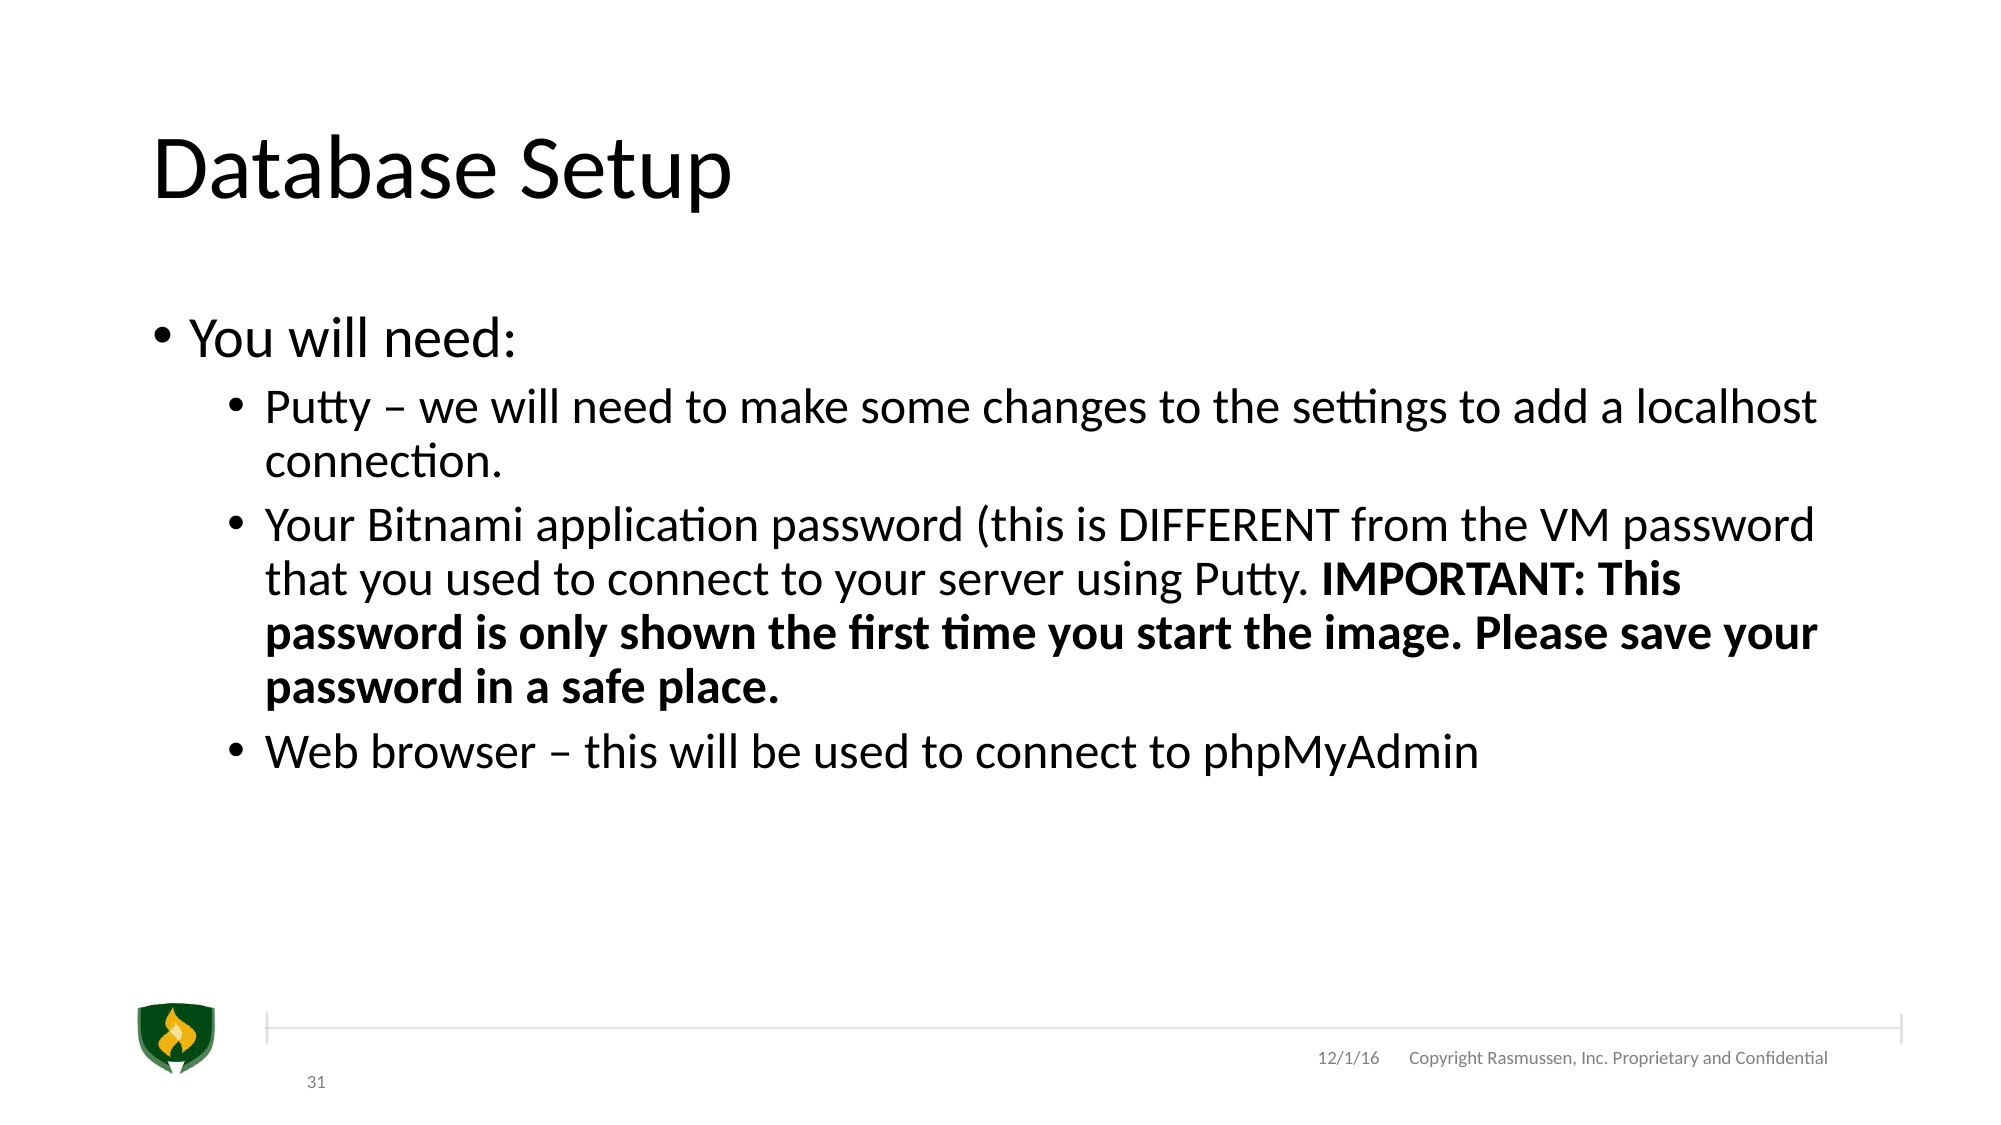

# Database Setup
You will need:
Putty – we will need to make some changes to the settings to add a localhost connection.
Your Bitnami application password (this is DIFFERENT from the VM password that you used to connect to your server using Putty. IMPORTANT: This password is only shown the first time you start the image. Please save your password in a safe place.
Web browser – this will be used to connect to phpMyAdmin
 12/1/16       Copyright Rasmussen, Inc. Proprietary and Confidential
31